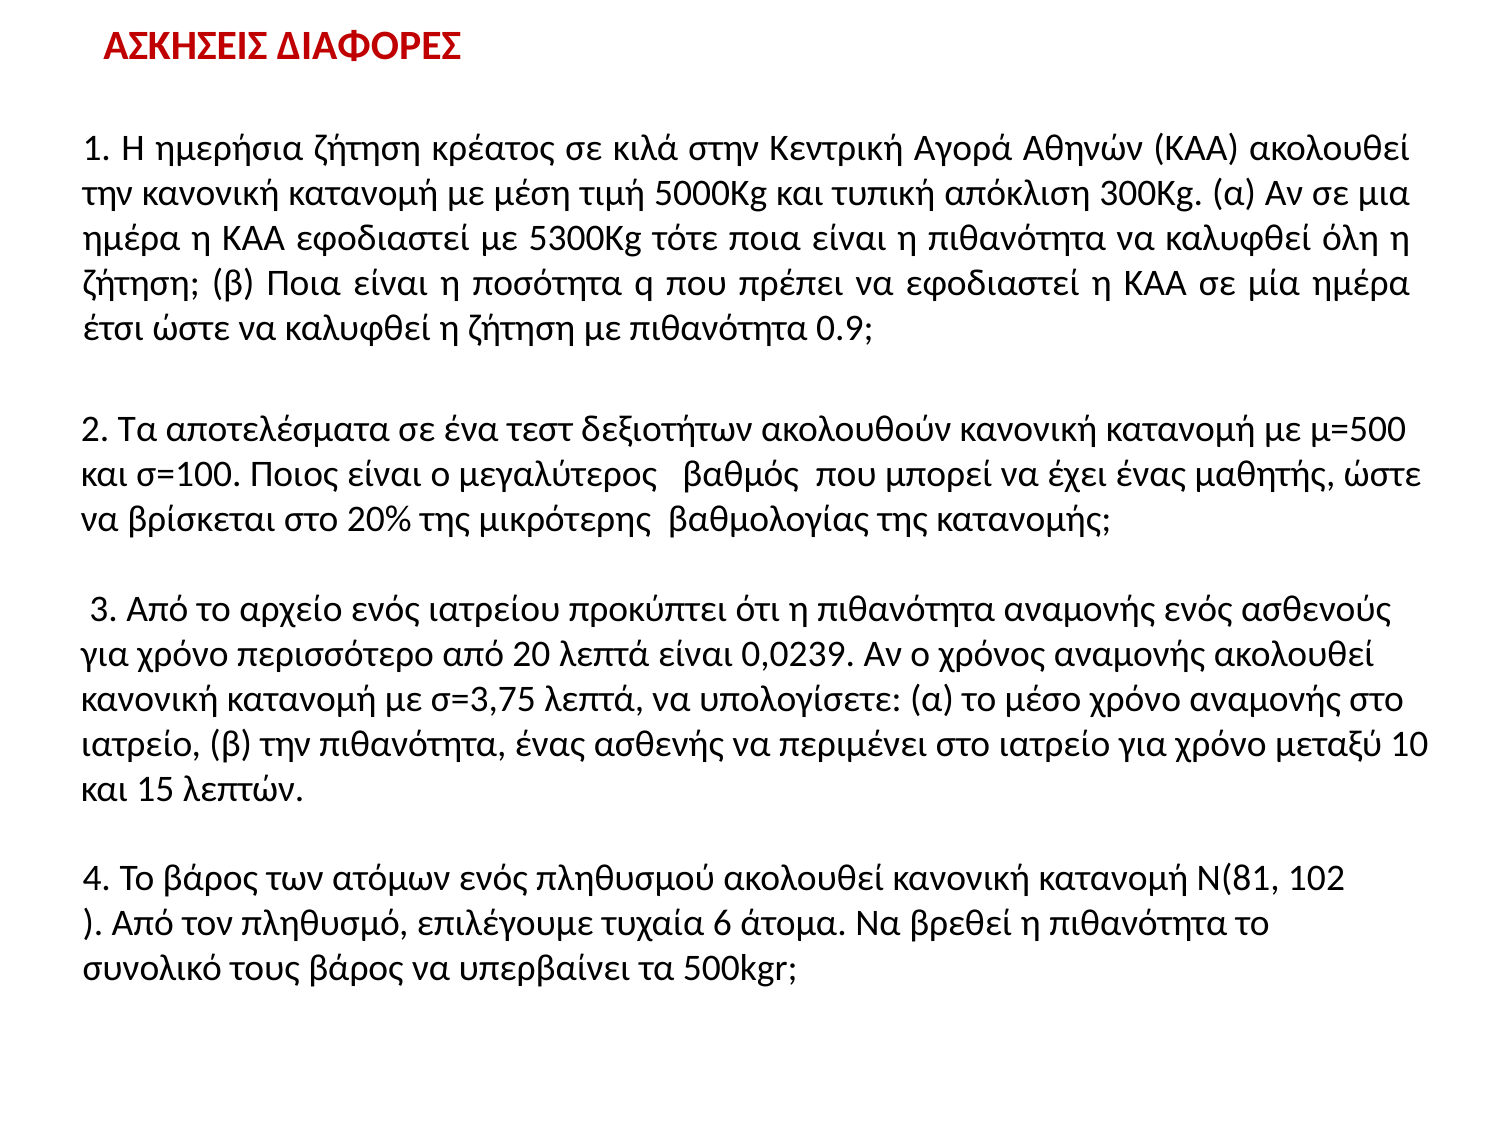

ΑΣΚΗΣΕΙΣ ΔΙΑΦΟΡΕΣ
1. Η ημερήσια ζήτηση κρέατος σε κιλά στην Κεντρική Αγορά Αθηνών (ΚΑΑ) ακολουθεί την κανονική κατανομή µε μέση τιμή 5000Κg και τυπική απόκλιση 300Kg. (α) Αν σε µια ημέρα η ΚΑΑ εφοδιαστεί µε 5300Kg τότε ποια είναι η πιθανότητα να καλυφθεί όλη η ζήτηση; (β) Ποια είναι η ποσότητα q που πρέπει να εφοδιαστεί η ΚΑΑ σε μία ημέρα έτσι ώστε να καλυφθεί η ζήτηση µε πιθανότητα 0.9;
2. Τα αποτελέσματα σε ένα τεστ δεξιοτήτων ακολουθούν κανονική κατανομή µε µ=500 και σ=100. Ποιος είναι ο μεγαλύτερος   βαθμός  που μπορεί να έχει ένας μαθητής, ώστε να βρίσκεται στο 20% της μικρότερης  βαθμολογίας της κατανοµής;

 3. Από το αρχείο ενός ιατρείου προκύπτει ότι η πιθανότητα αναμονής ενός ασθενούς για χρόνο περισσότερο από 20 λεπτά είναι 0,0239. Αν ο χρόνος αναμονής ακολουθεί κανονική κατανομή µε σ=3,75 λεπτά, να υπολογίσετε: (α) το μέσο χρόνο αναμονής στο ιατρείο, (β) την πιθανότητα, ένας ασθενής να περιμένει στο ιατρείο για χρόνο μεταξύ 10 και 15 λεπτών.
4. Το βάρος των ατόμων ενός πληθυσμού ακολουθεί κανονική κατανομή Ν(81, 102 ). Από τον πληθυσμό, επιλέγουμε τυχαία 6 άτομα. Να βρεθεί η πιθανότητα το συνολικό τους βάρος να υπερβαίνει τα 500kgr;